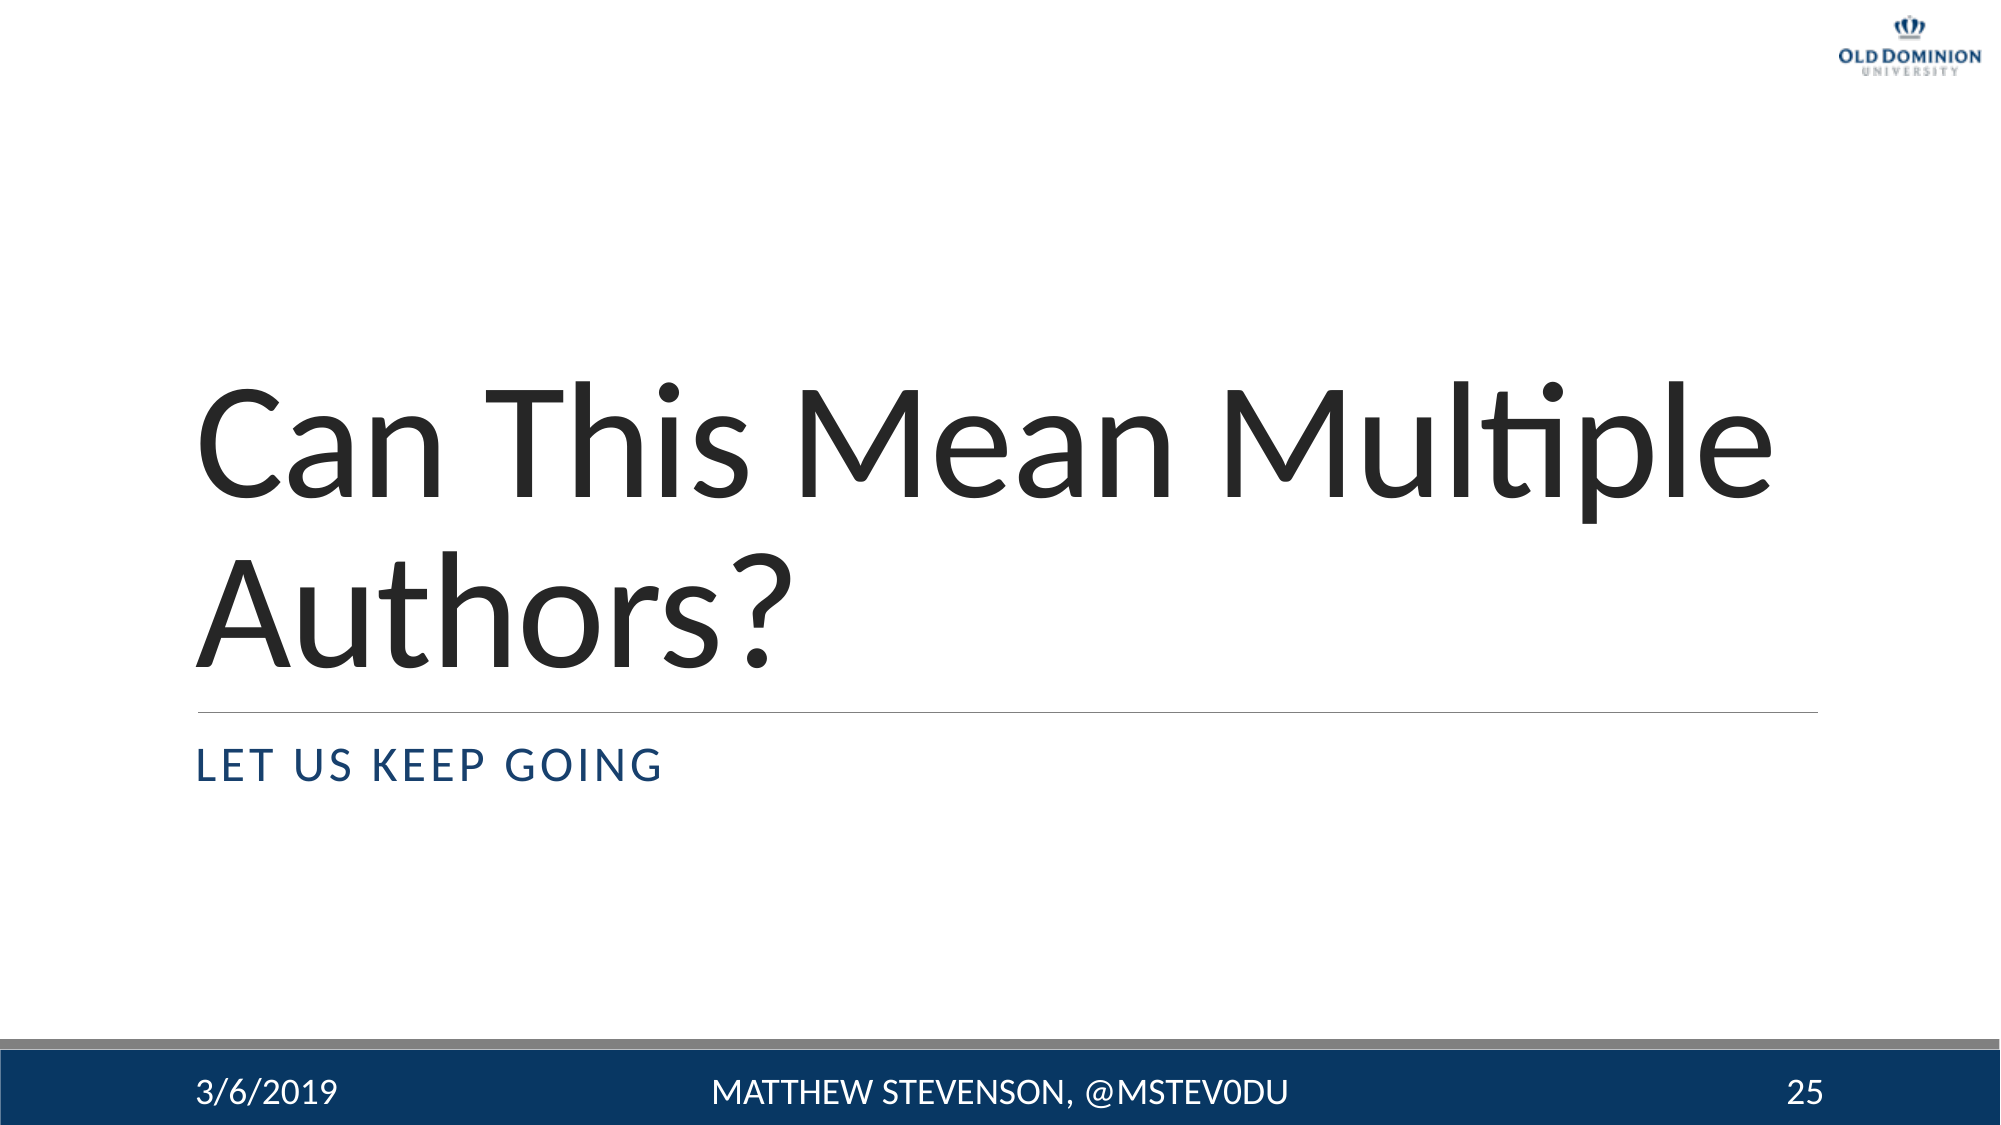

# Can This Mean Multiple Authors?
Let Us Keep Going
3/6/2019
Matthew Stevenson, @mstev0du
25